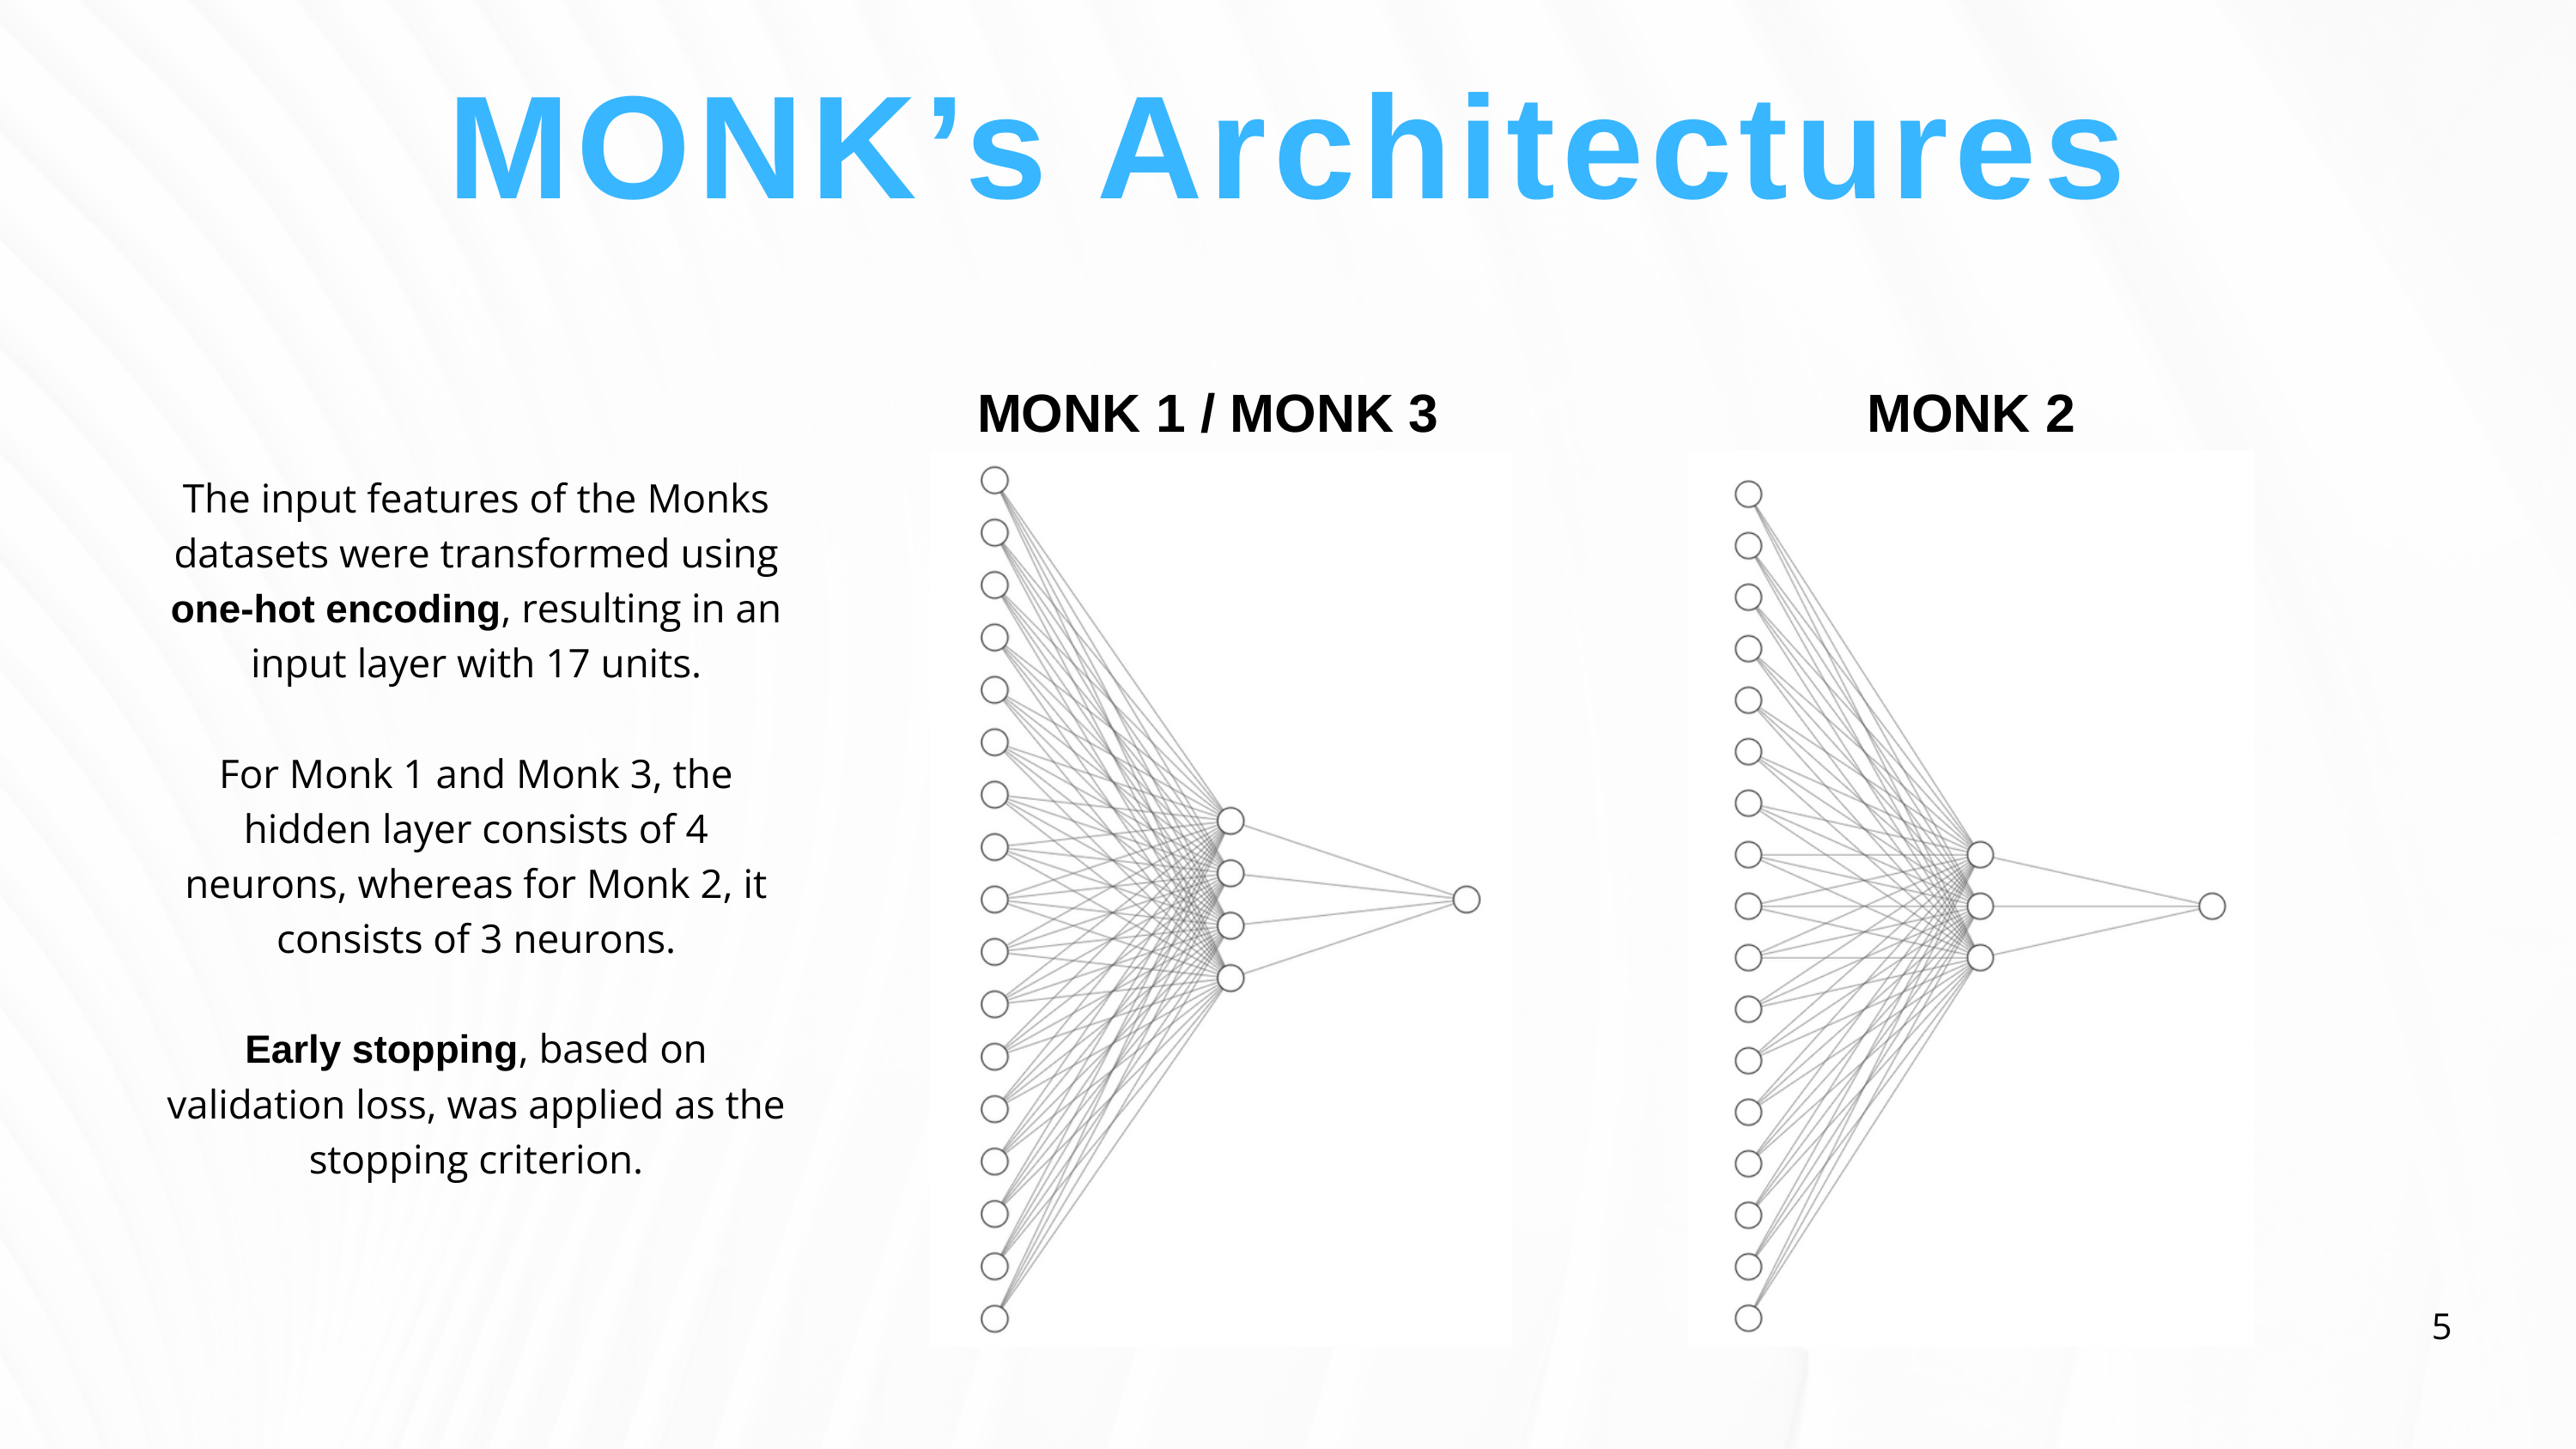

MONK’s Architectures
 MONK 1 / MONK 3
MONK 2

The input features of the Monks datasets were transformed using one-hot encoding, resulting in an input layer with 17 units.

For Monk 1 and Monk 3, the hidden layer consists of 4 neurons, whereas for Monk 2, it consists of 3 neurons.

Early stopping, based on validation loss, was applied as the stopping criterion.

5